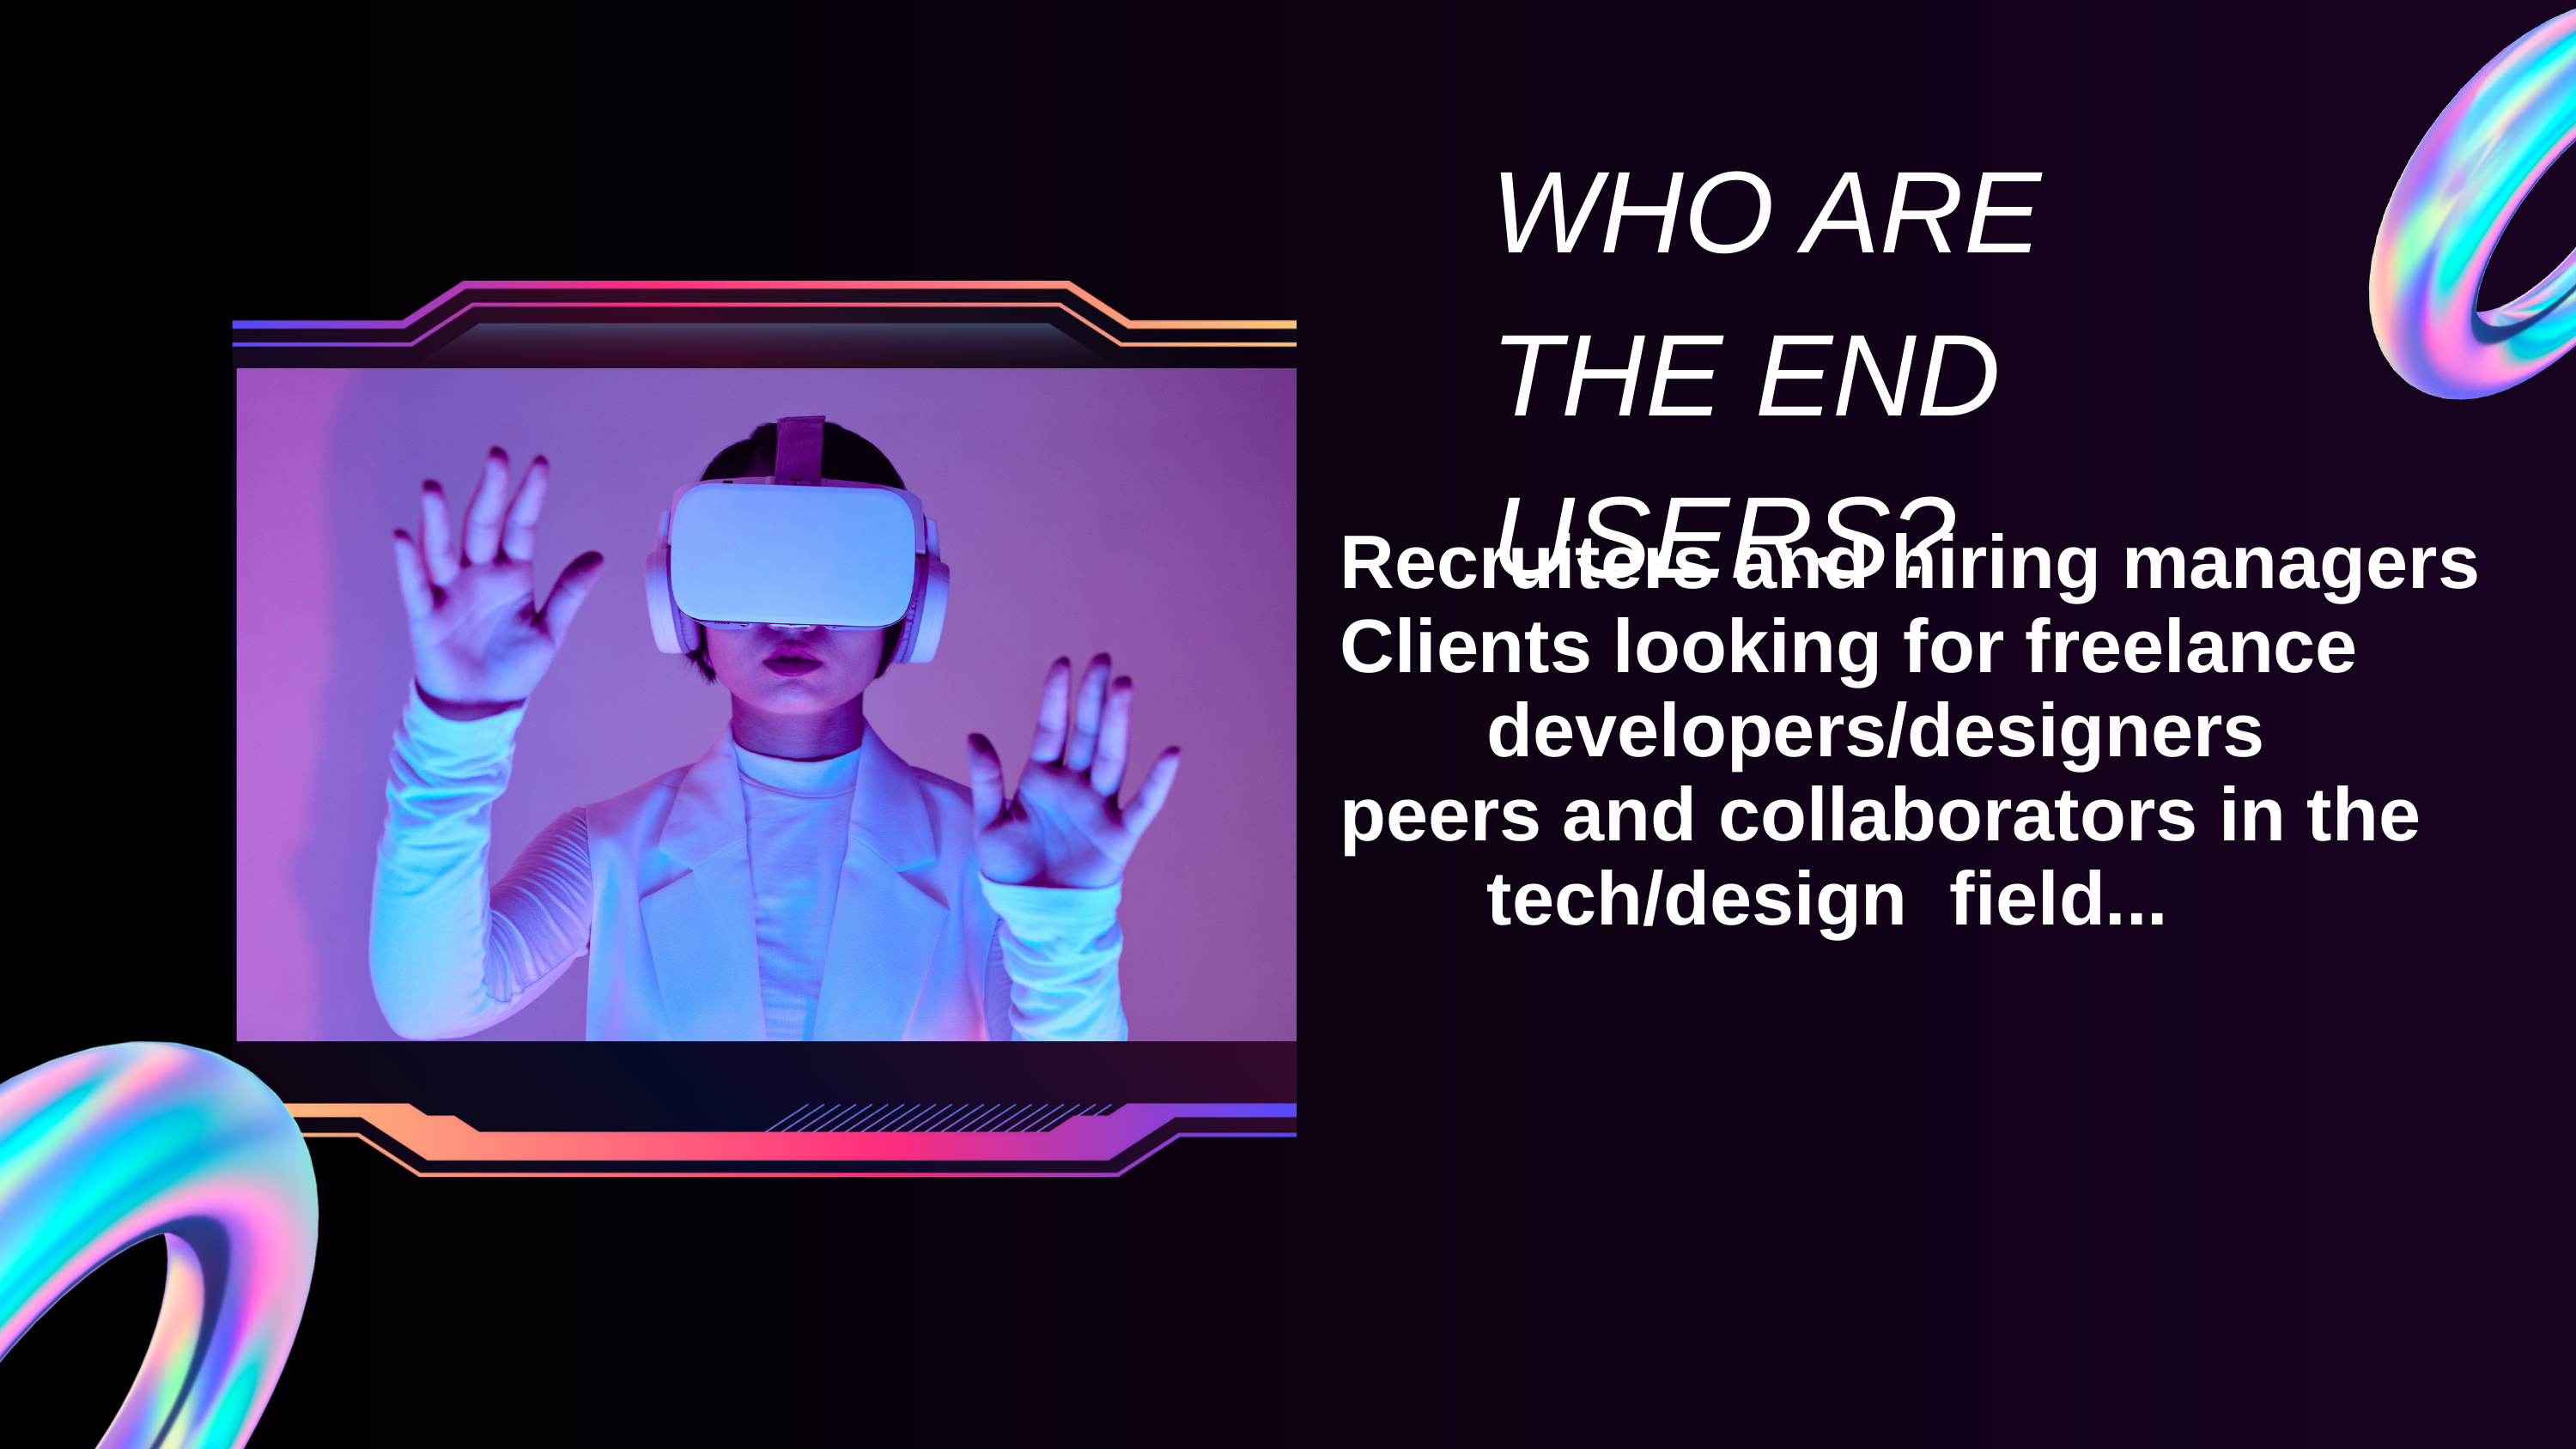

WHO ARE THE END USERS?

Recruiters and hiring managers
Clients looking for freelance
       developers/designers
peers and collaborators in the
       tech/design  field...